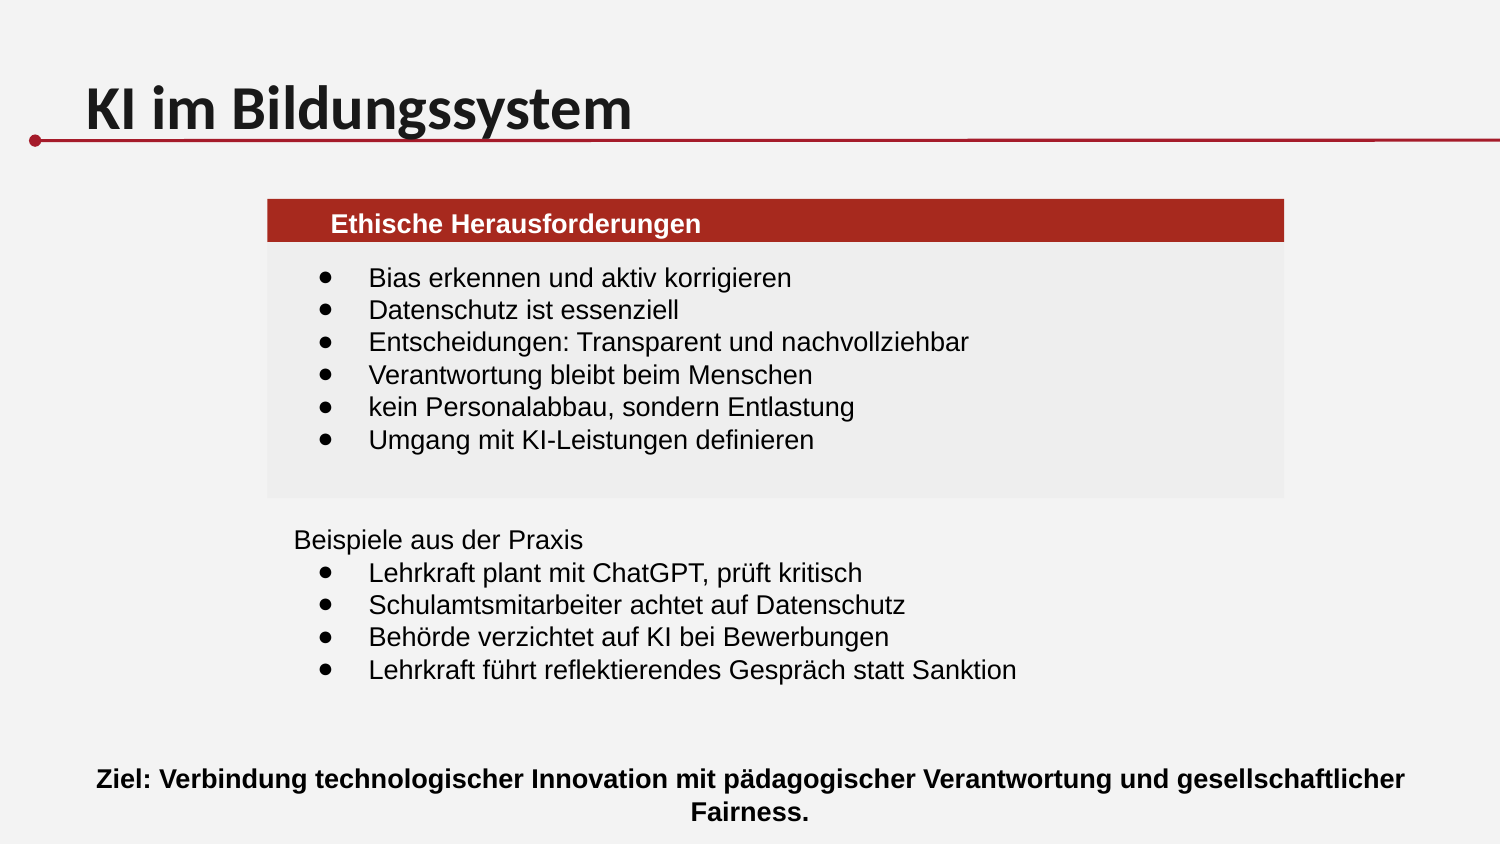

KI im Bildungssystem

Ethische Herausforderungen

Bias erkennen und aktiv korrigieren
Datenschutz ist essenziell
Entscheidungen: Transparent und nachvollziehbar
Verantwortung bleibt beim Menschen
kein Personalabbau, sondern Entlastung
Umgang mit KI-Leistungen definieren
Beispiele aus der Praxis
Lehrkraft plant mit ChatGPT, prüft kritisch
Schulamtsmitarbeiter achtet auf Datenschutz
Behörde verzichtet auf KI bei Bewerbungen
Lehrkraft führt reflektierendes Gespräch statt Sanktion
Ziel: Verbindung technologischer Innovation mit pädagogischer Verantwortung und gesellschaftlicher Fairness.